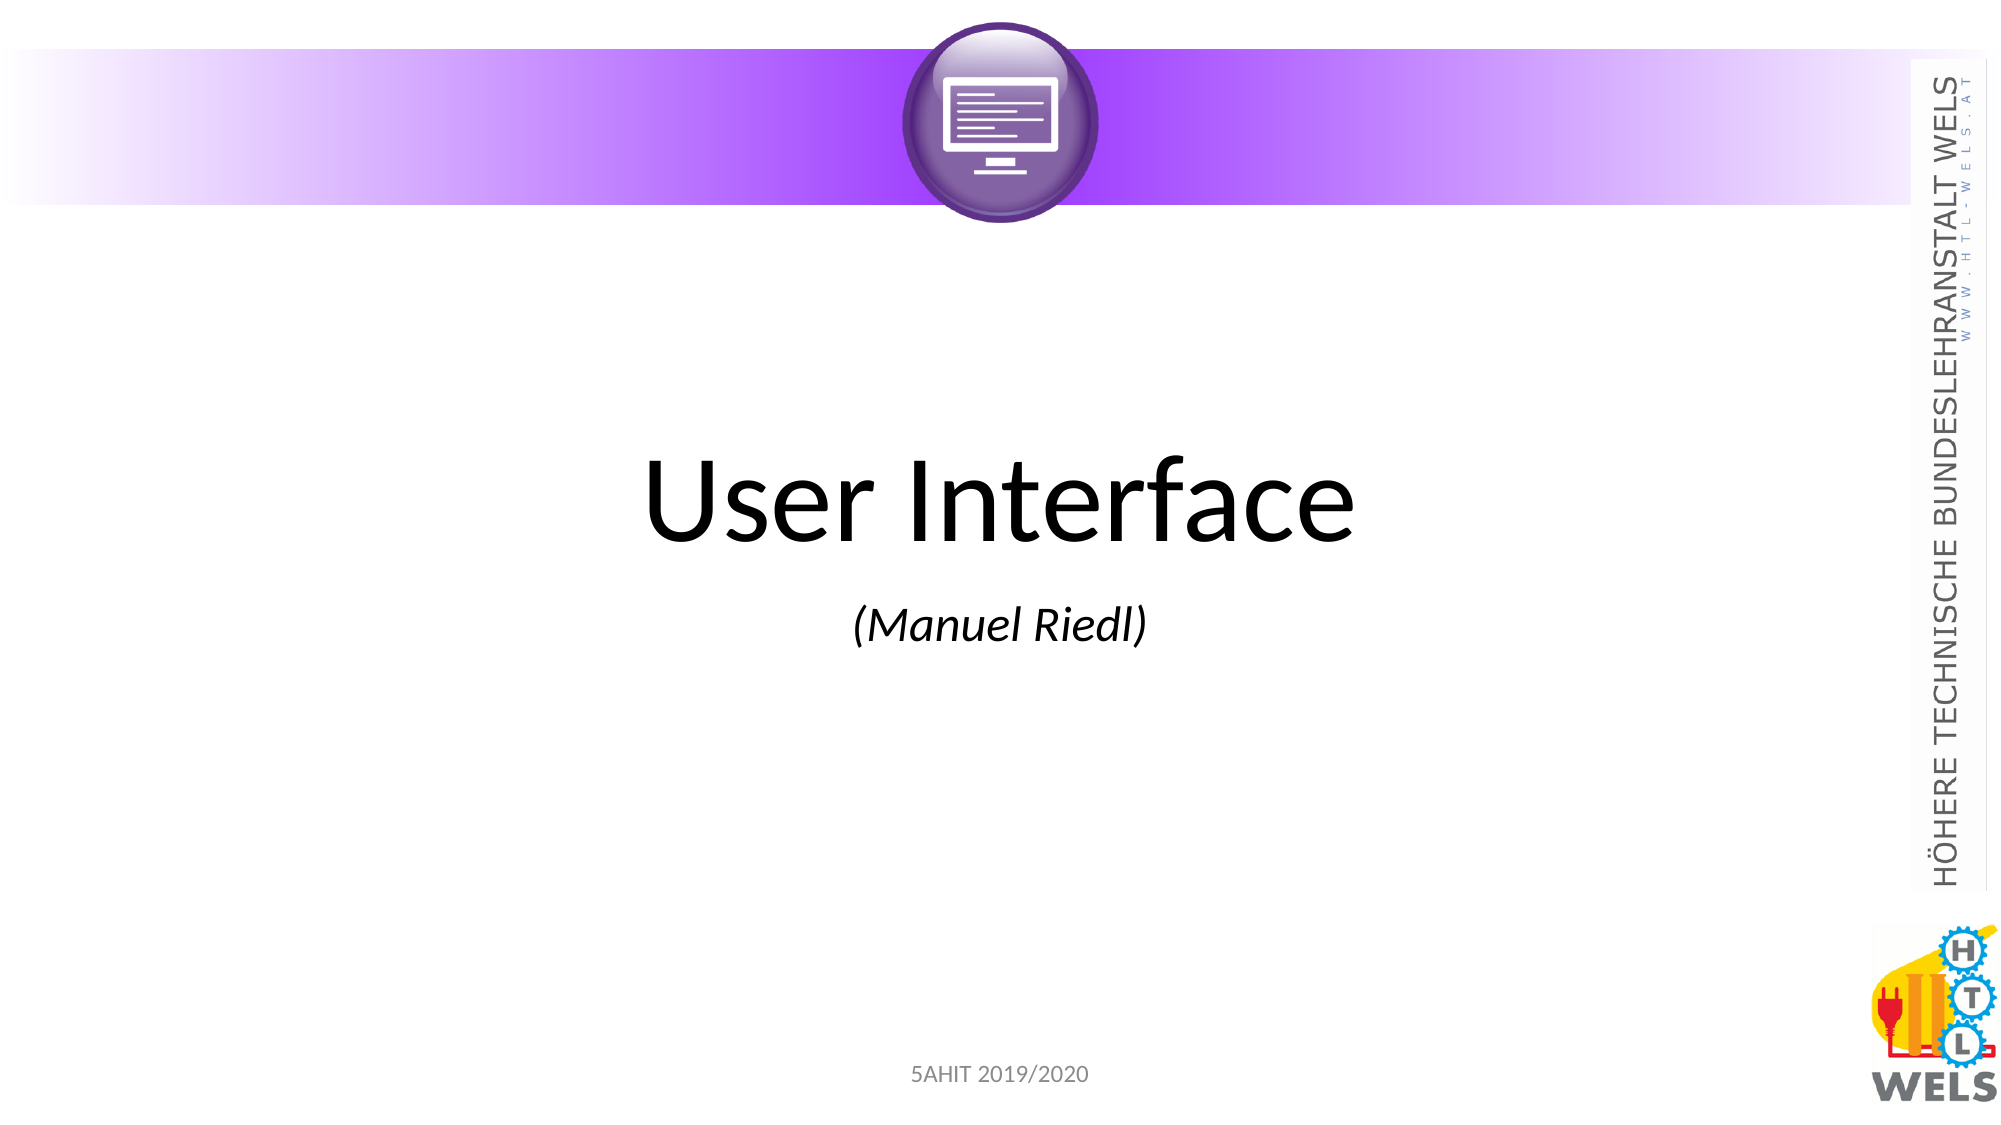

# User Interface
(Manuel Riedl)
5AHIT 2019/2020